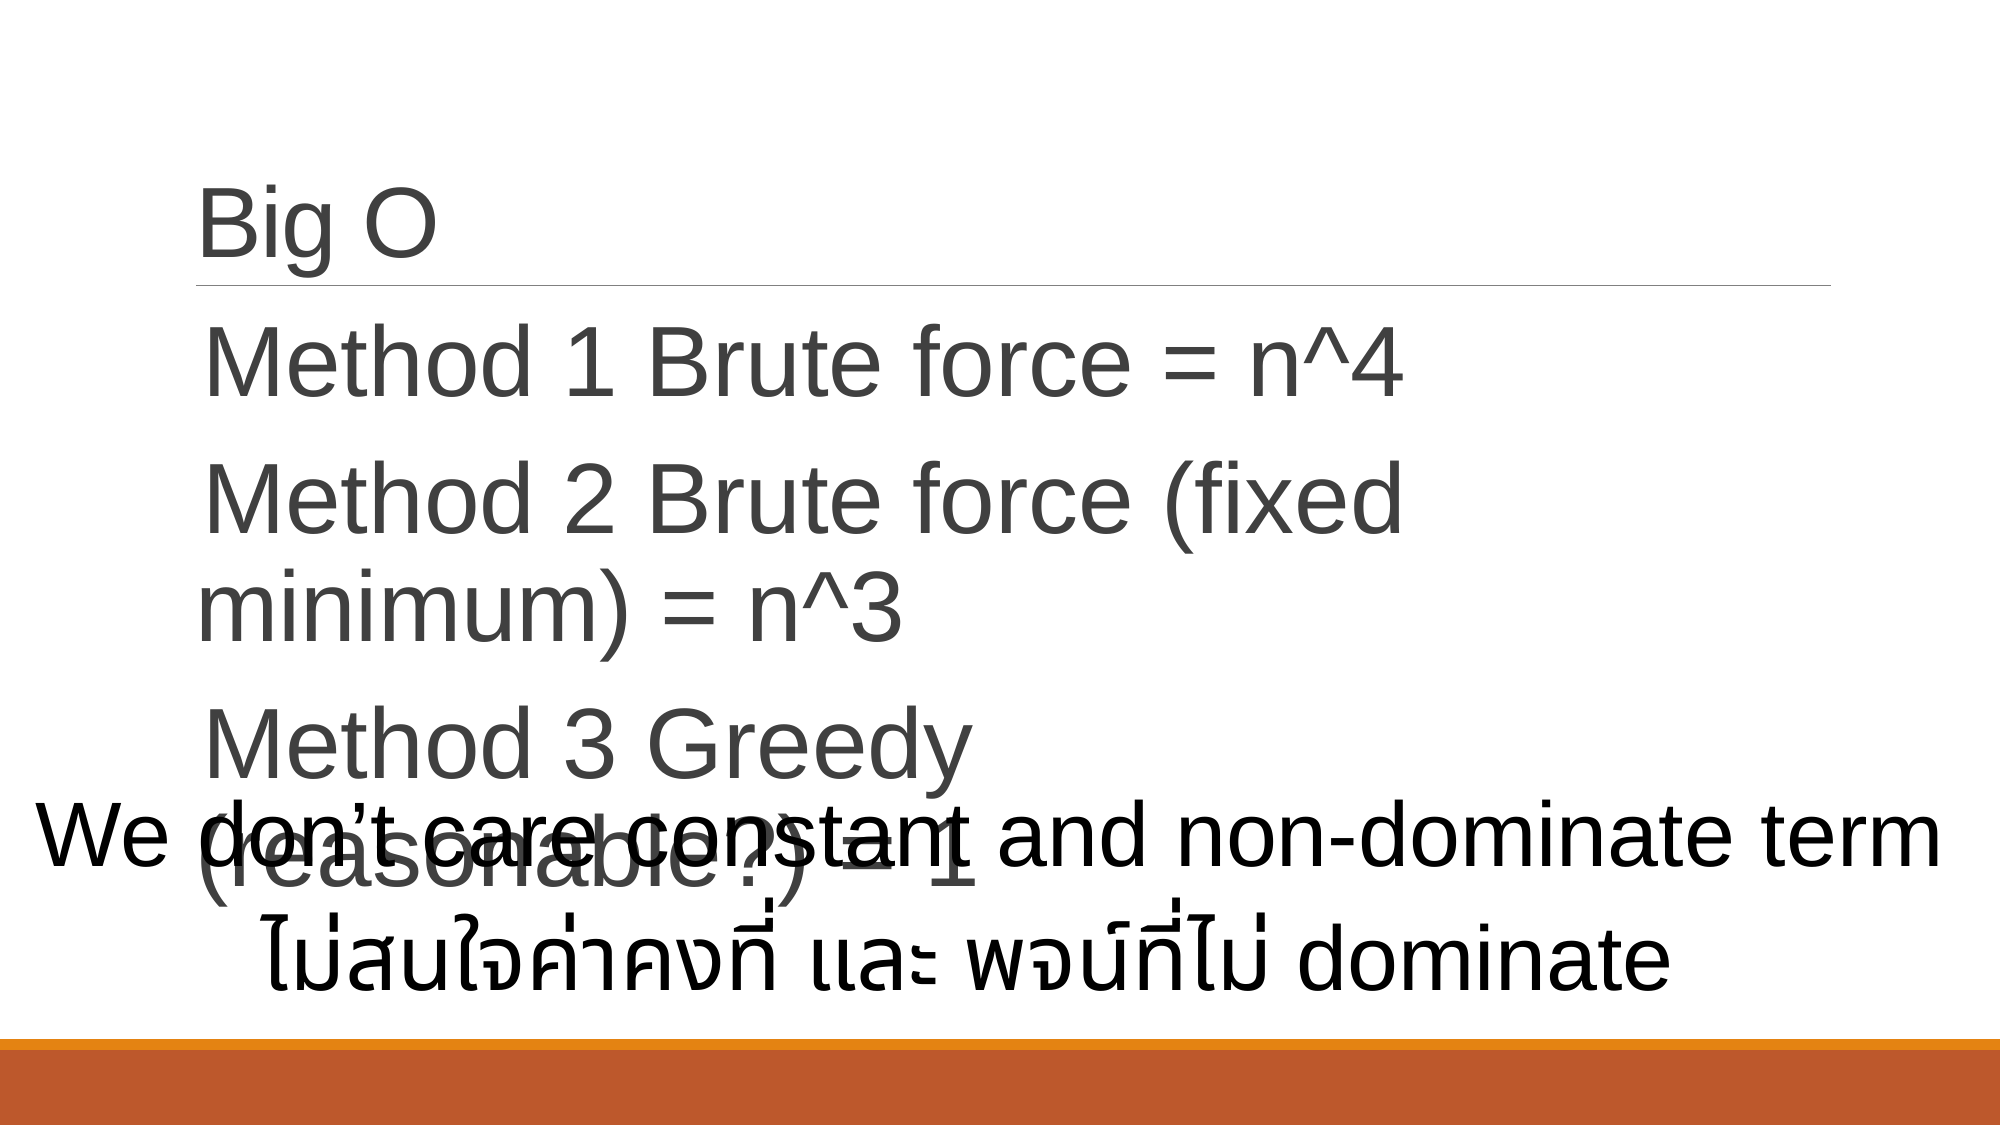

# Big O
Method 1 Brute force = n^4
Method 2 Brute force (fixed minimum) = n^3
Method 3 Greedy (reasonable?) = 1
We don’t care constant and non-dominate term
ไม่สนใจค่าคงที่ และ พจน์ที่ไม่ dominate